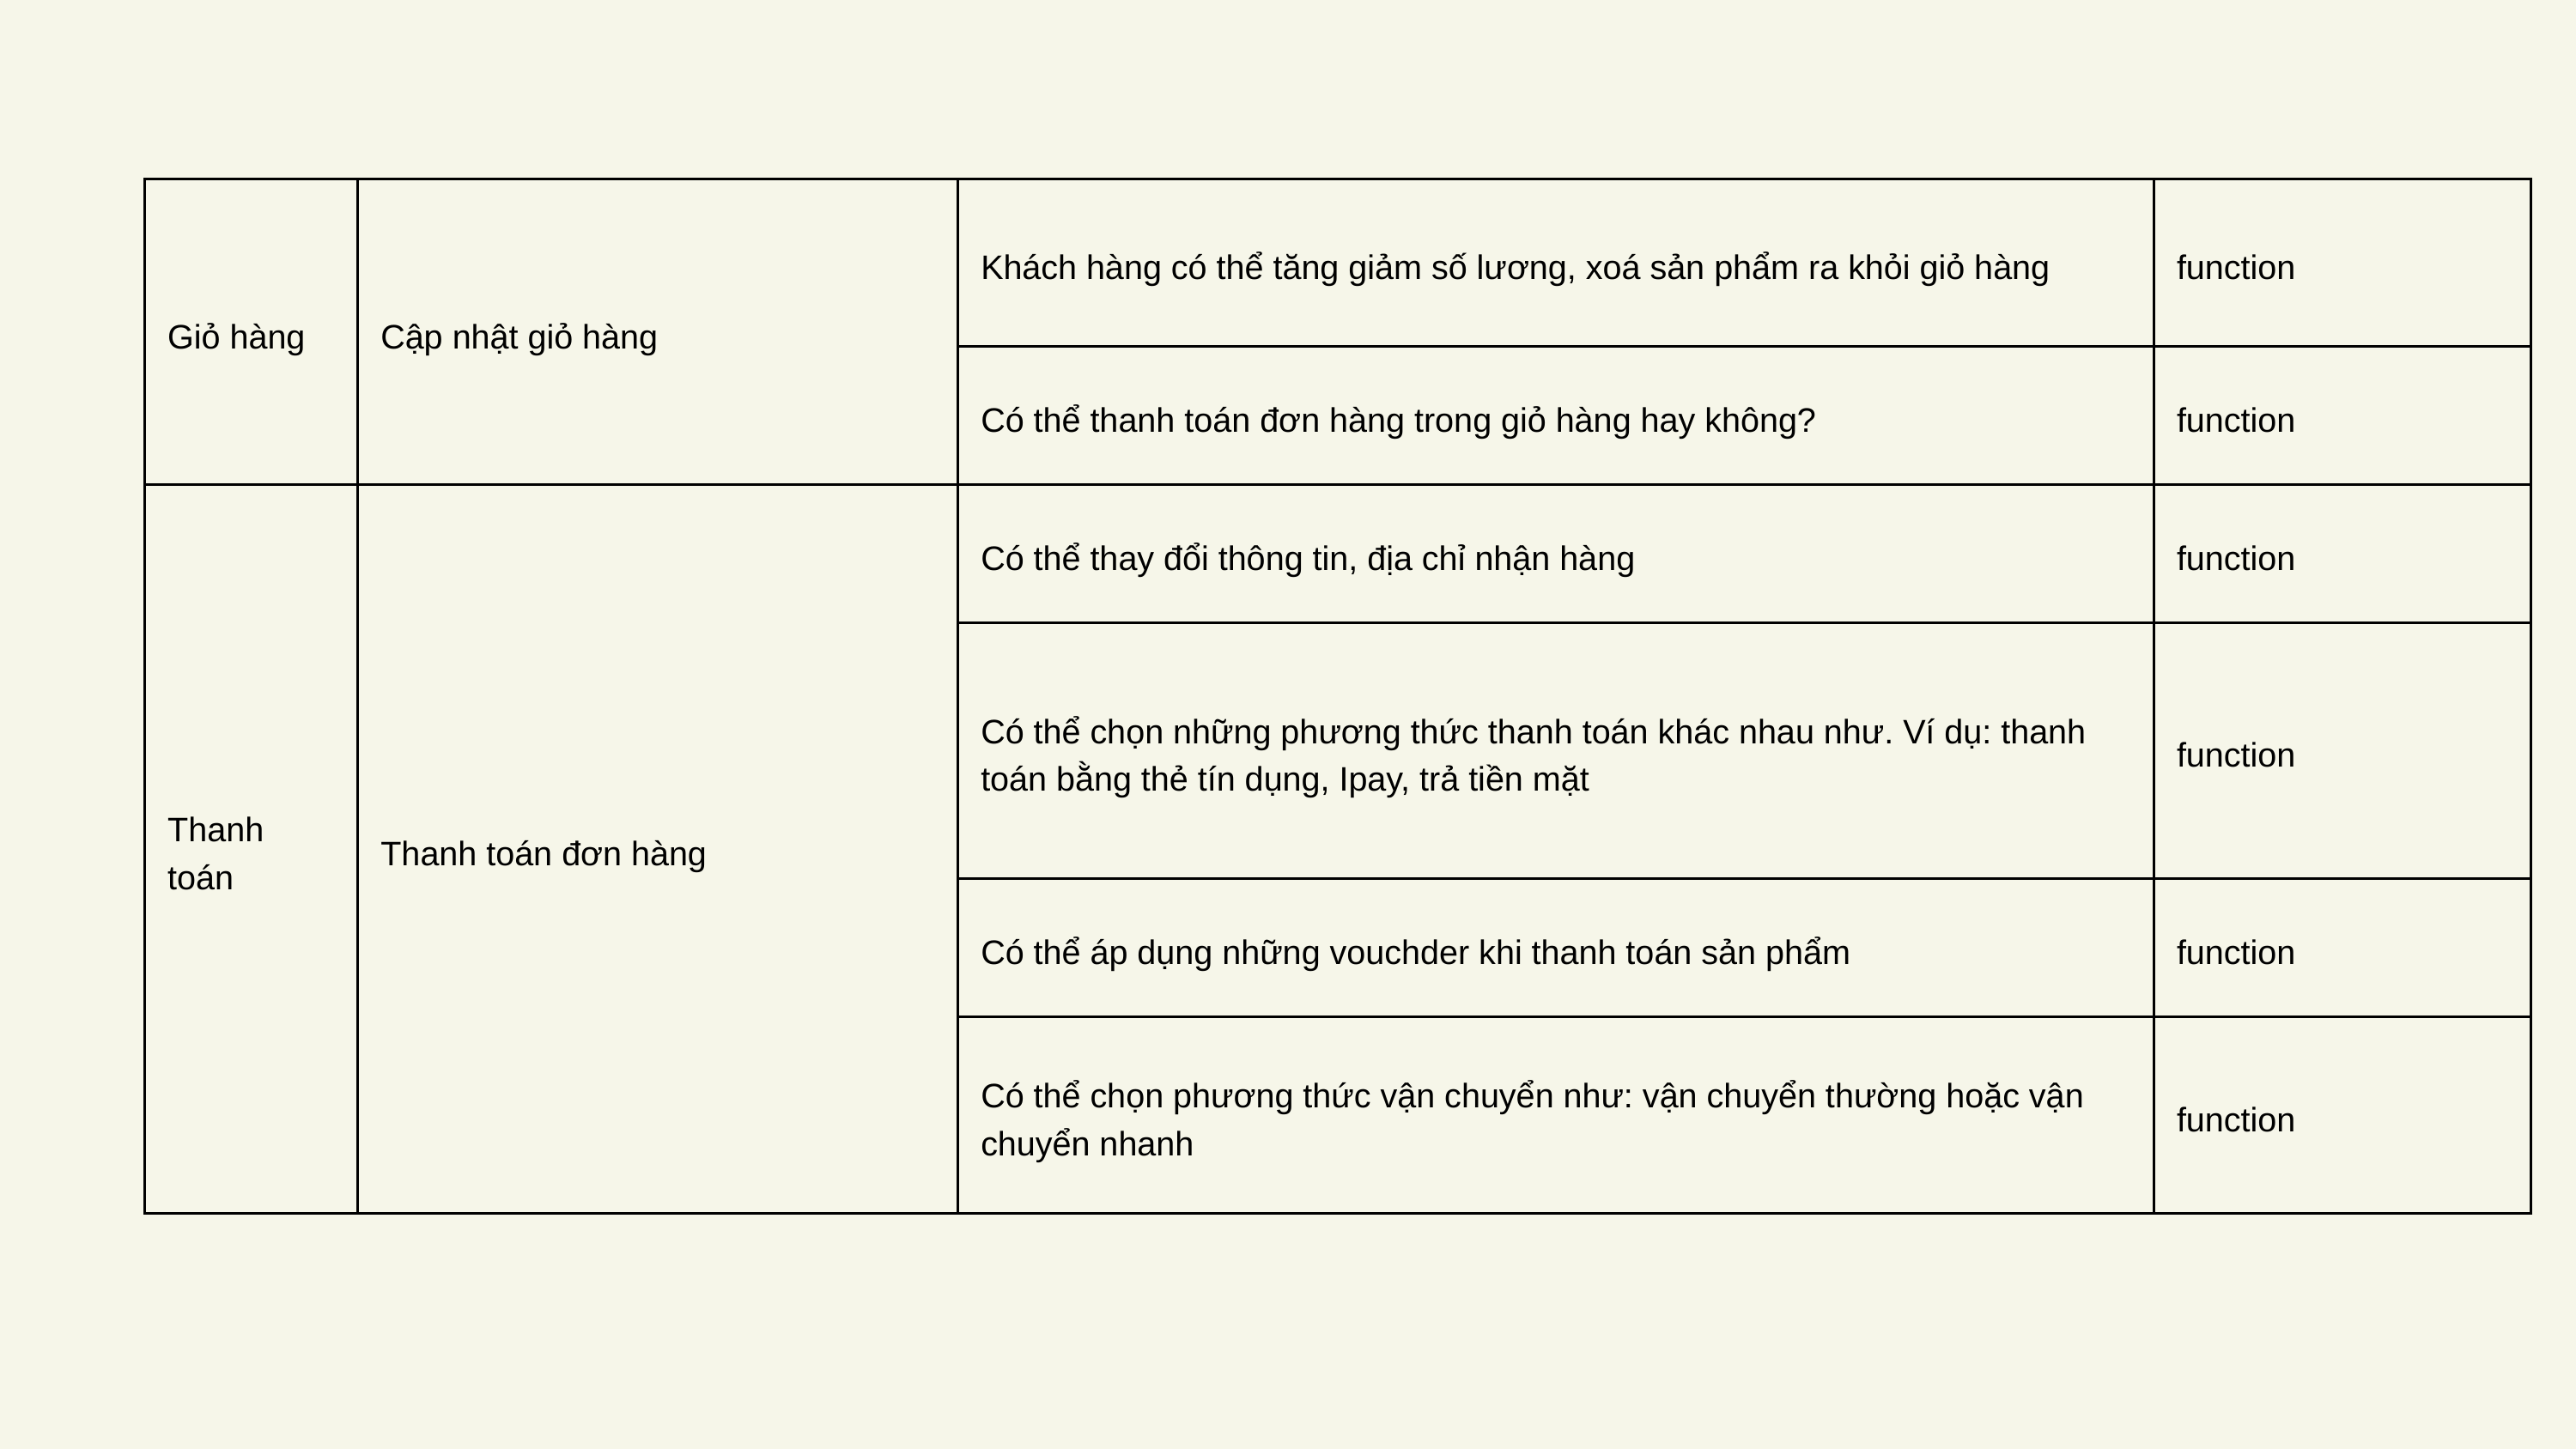

| Giỏ hàng | Cập nhật giỏ hàng | Khách hàng có thể tăng giảm số lương, xoá sản phẩm ra khỏi giỏ hàng | function |
| --- | --- | --- | --- |
| Giỏ hàng | Cập nhật giỏ hàng | Có thể thanh toán đơn hàng trong giỏ hàng hay không? | function |
| Thanh toán | Thanh toán đơn hàng | Có thể thay đổi thông tin, địa chỉ nhận hàng | function |
| Thanh toán | Thanh toán đơn hàng | Có thể chọn những phương thức thanh toán khác nhau như. Ví dụ: thanh toán bằng thẻ tín dụng, Ipay, trả tiền mặt | function |
| Thanh toán | Thanh toán đơn hàng | Có thể áp dụng những vouchder khi thanh toán sản phẩm | function |
| Thanh toán | Thanh toán đơn hàng | Có thể chọn phương thức vận chuyển như: vận chuyển thường hoặc vận chuyển nhanh | function |